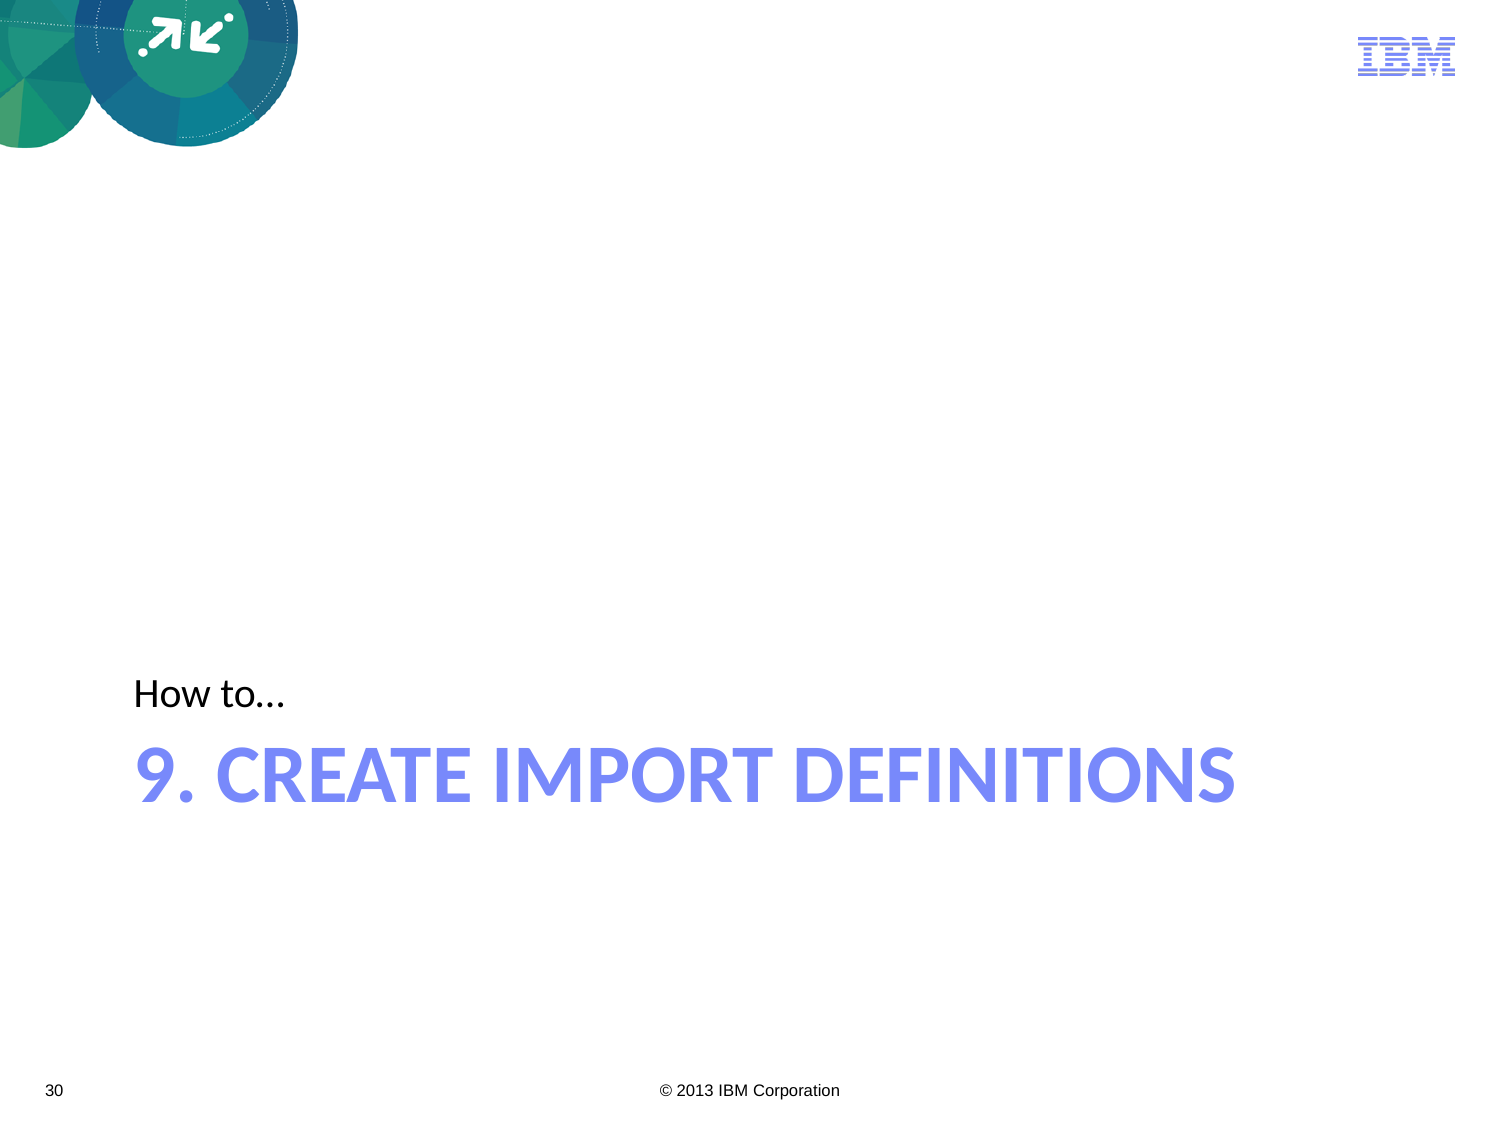

How to…
# 9. Create Import Definitions
30